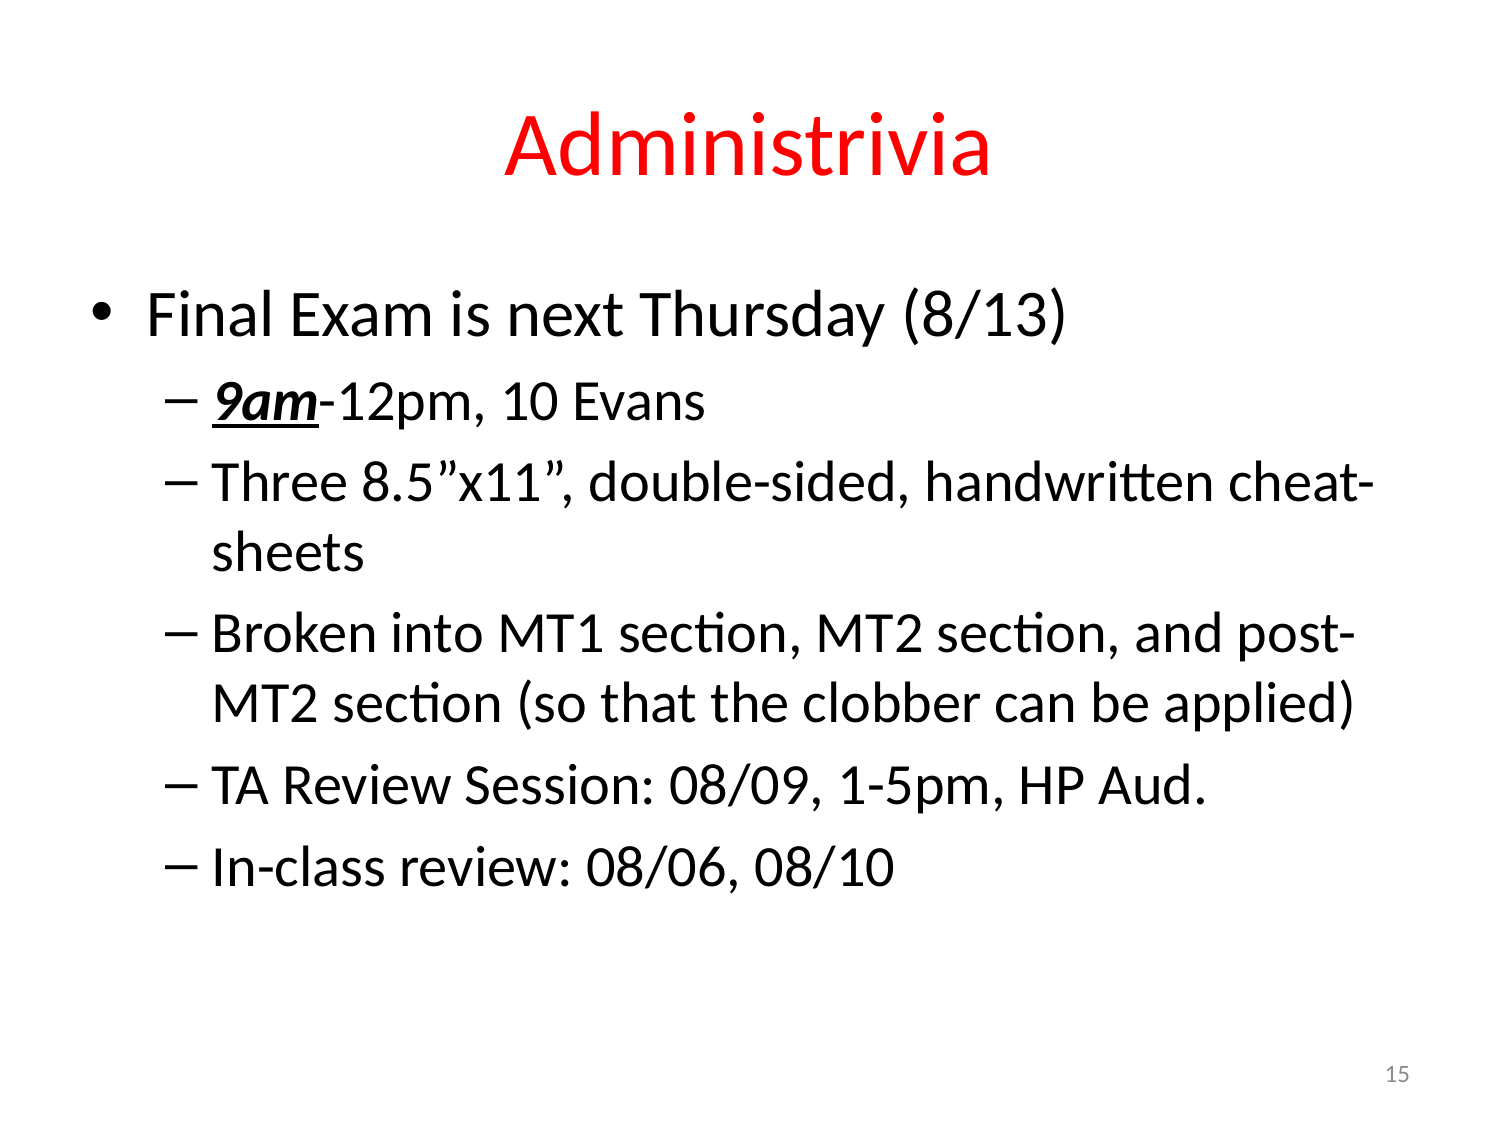

# Administrivia
Final Exam is next Thursday (8/13)
9am-12pm, 10 Evans
Three 8.5”x11”, double-sided, handwritten cheat-sheets
Broken into MT1 section, MT2 section, and post-MT2 section (so that the clobber can be applied)
TA Review Session: 08/09, 1-5pm, HP Aud.
In-class review: 08/06, 08/10
15